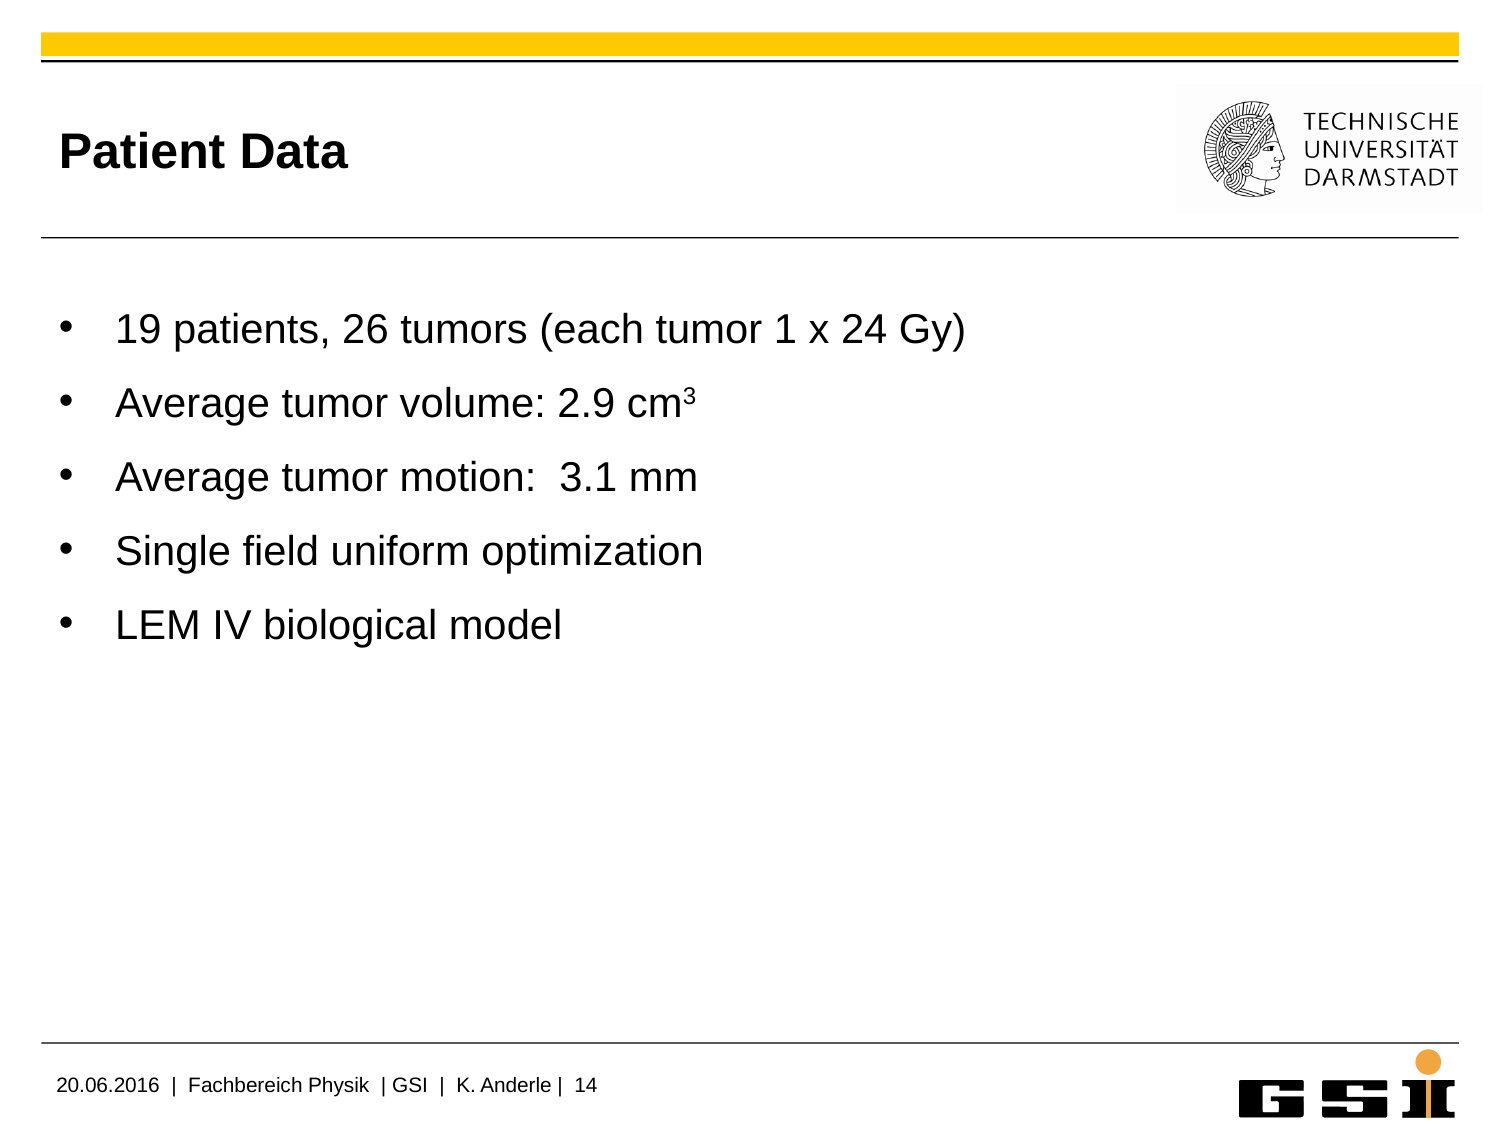

# Patient Data
19 patients, 26 tumors (each tumor 1 x 24 Gy)
Average tumor volume: 2.9 cm3
Average tumor motion:  3.1 mm
Single field uniform optimization
LEM IV biological model